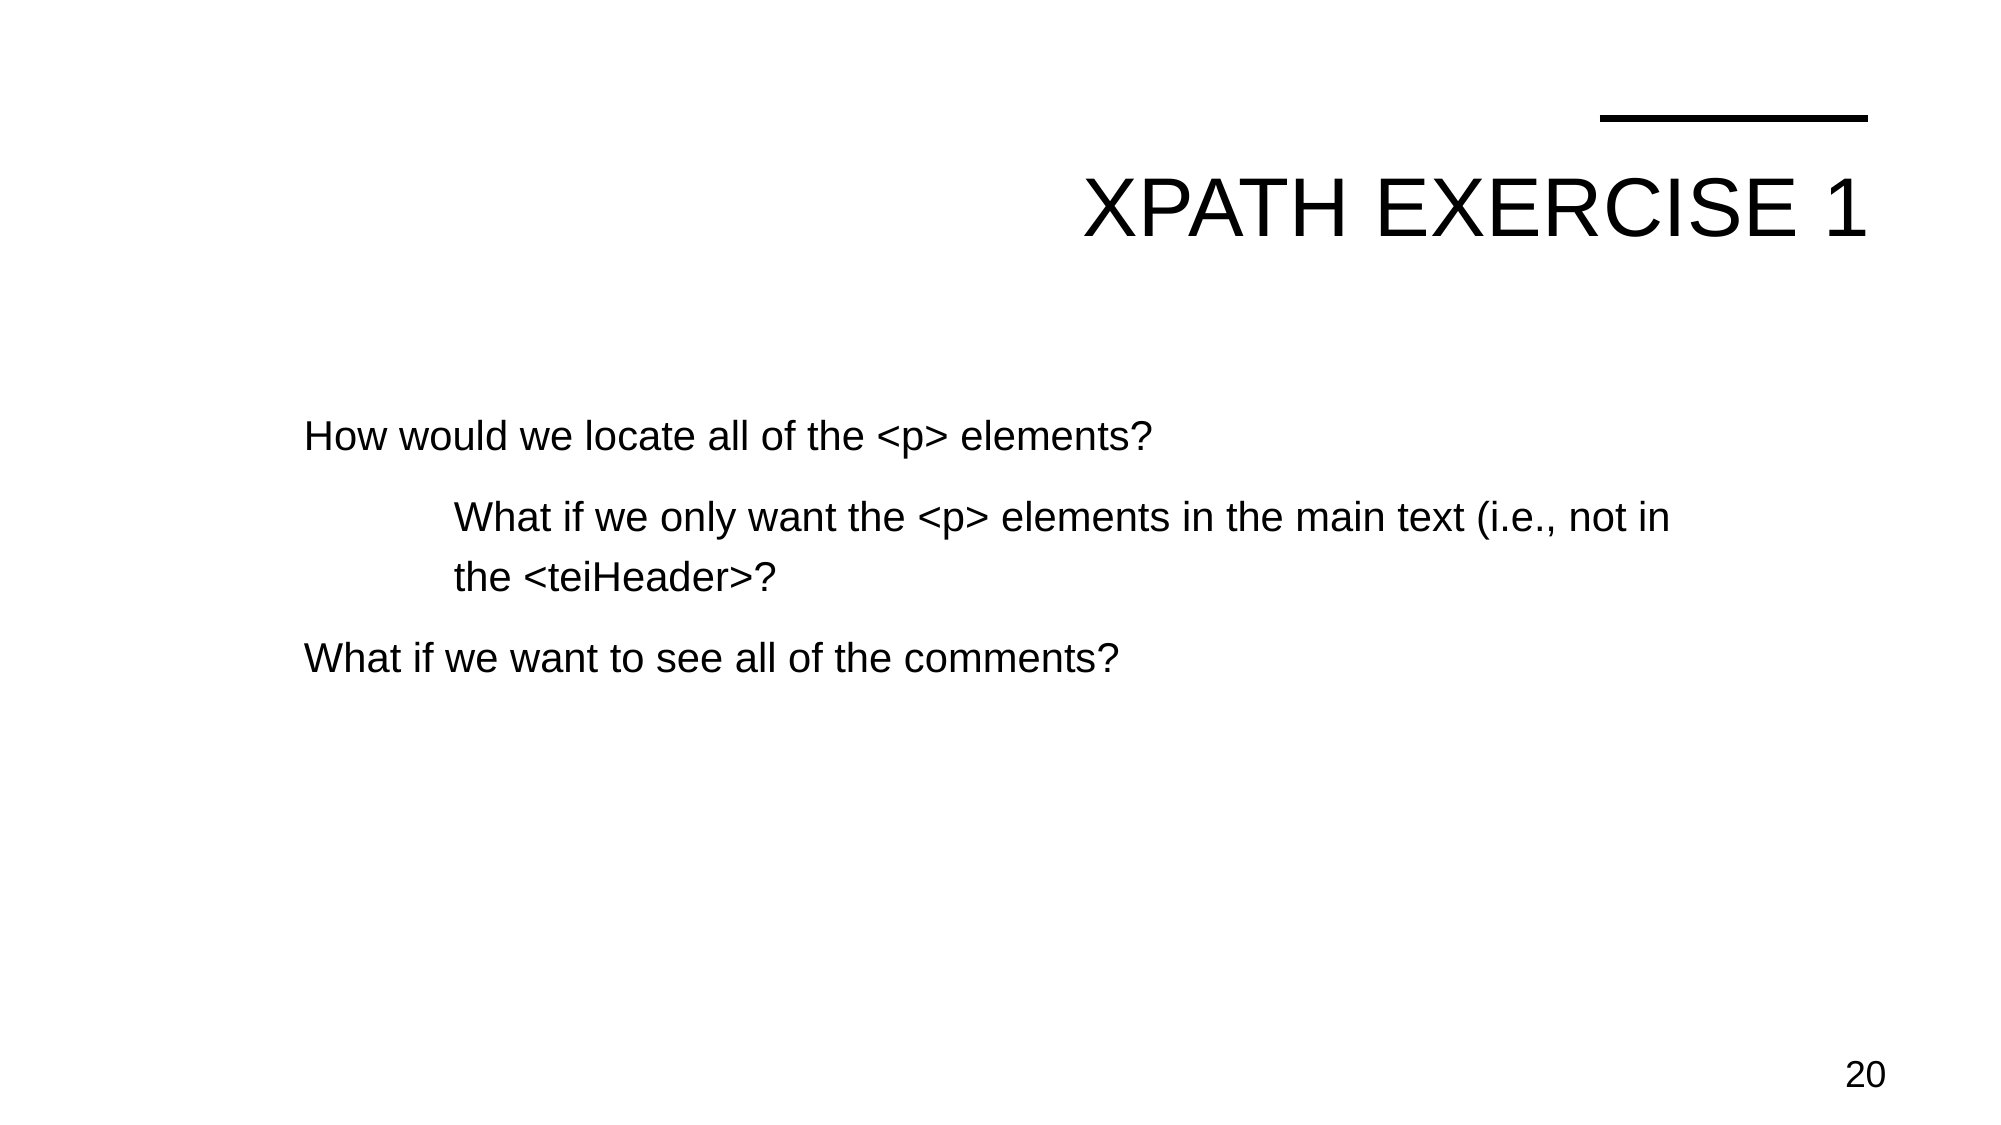

# Xpath Exercise 1
How would we locate all of the <p> elements?
	What if we only want the <p> elements in the main text (i.e., not in 	the <teiHeader>?
What if we want to see all of the comments?

20